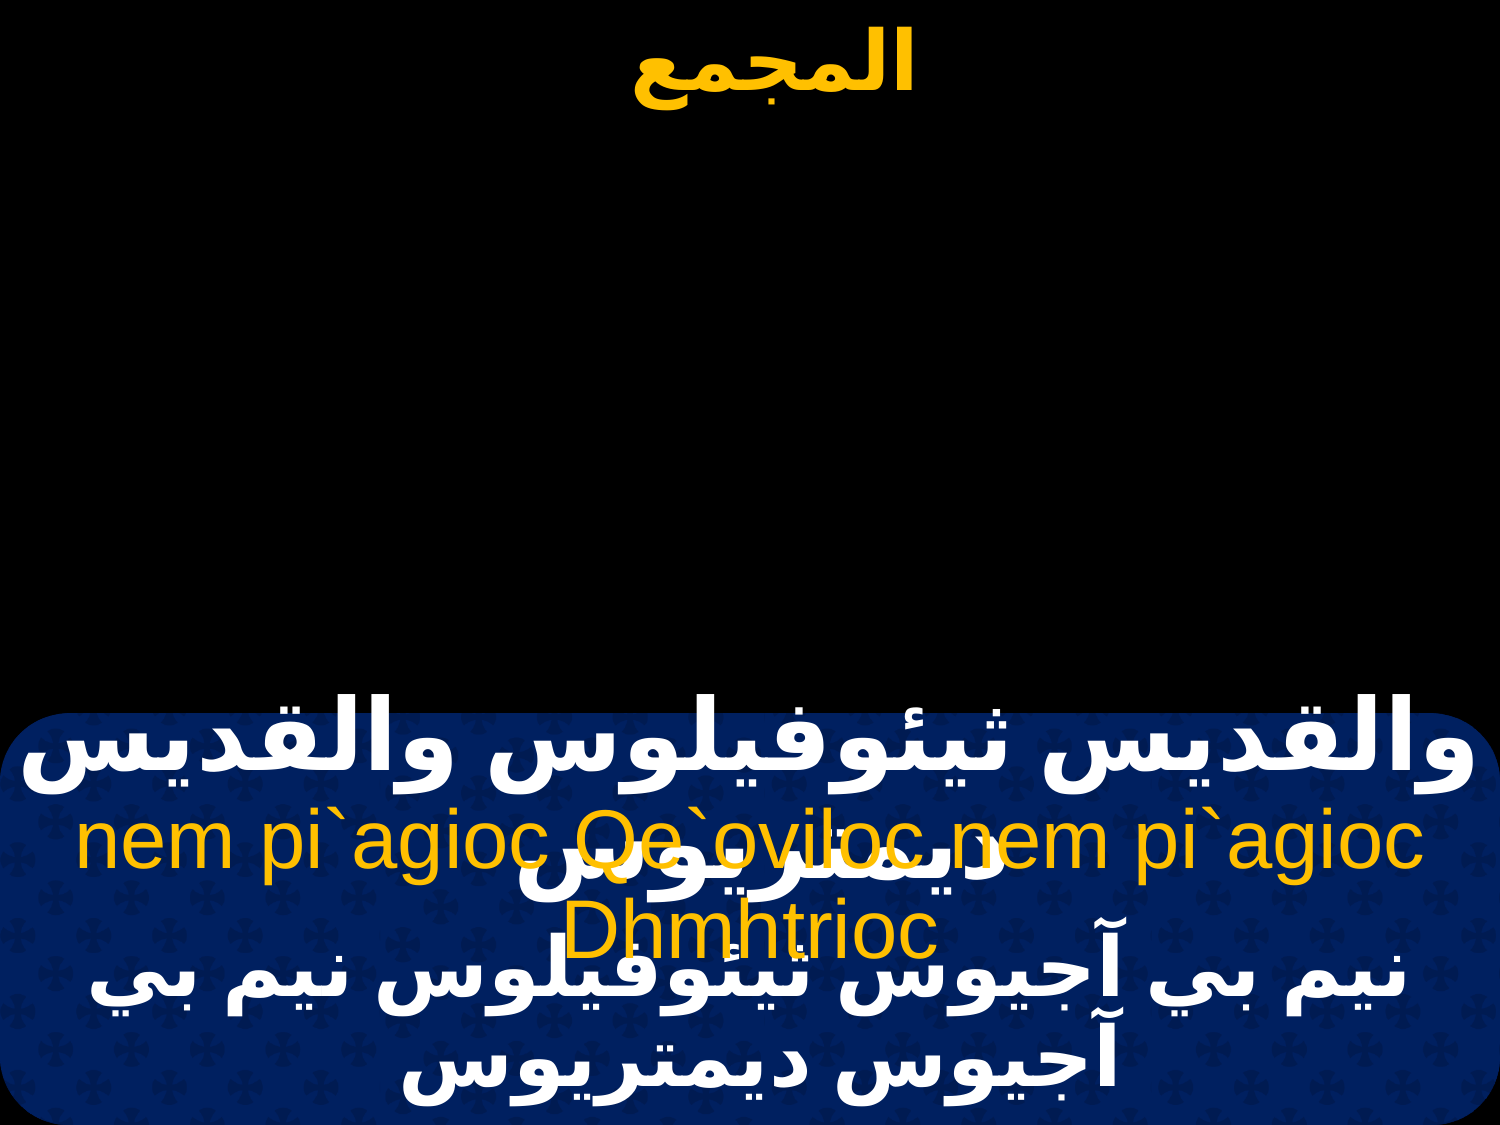

# والقديس ثيئوفيلوس والقديس ديمتريوس
nem pi`agioc Qe`oviloc nem pi`agioc Dhmhtrioc
نيم بي آجيوس ثيئوفيلوس نيم بي آجيوس ديمتريوس